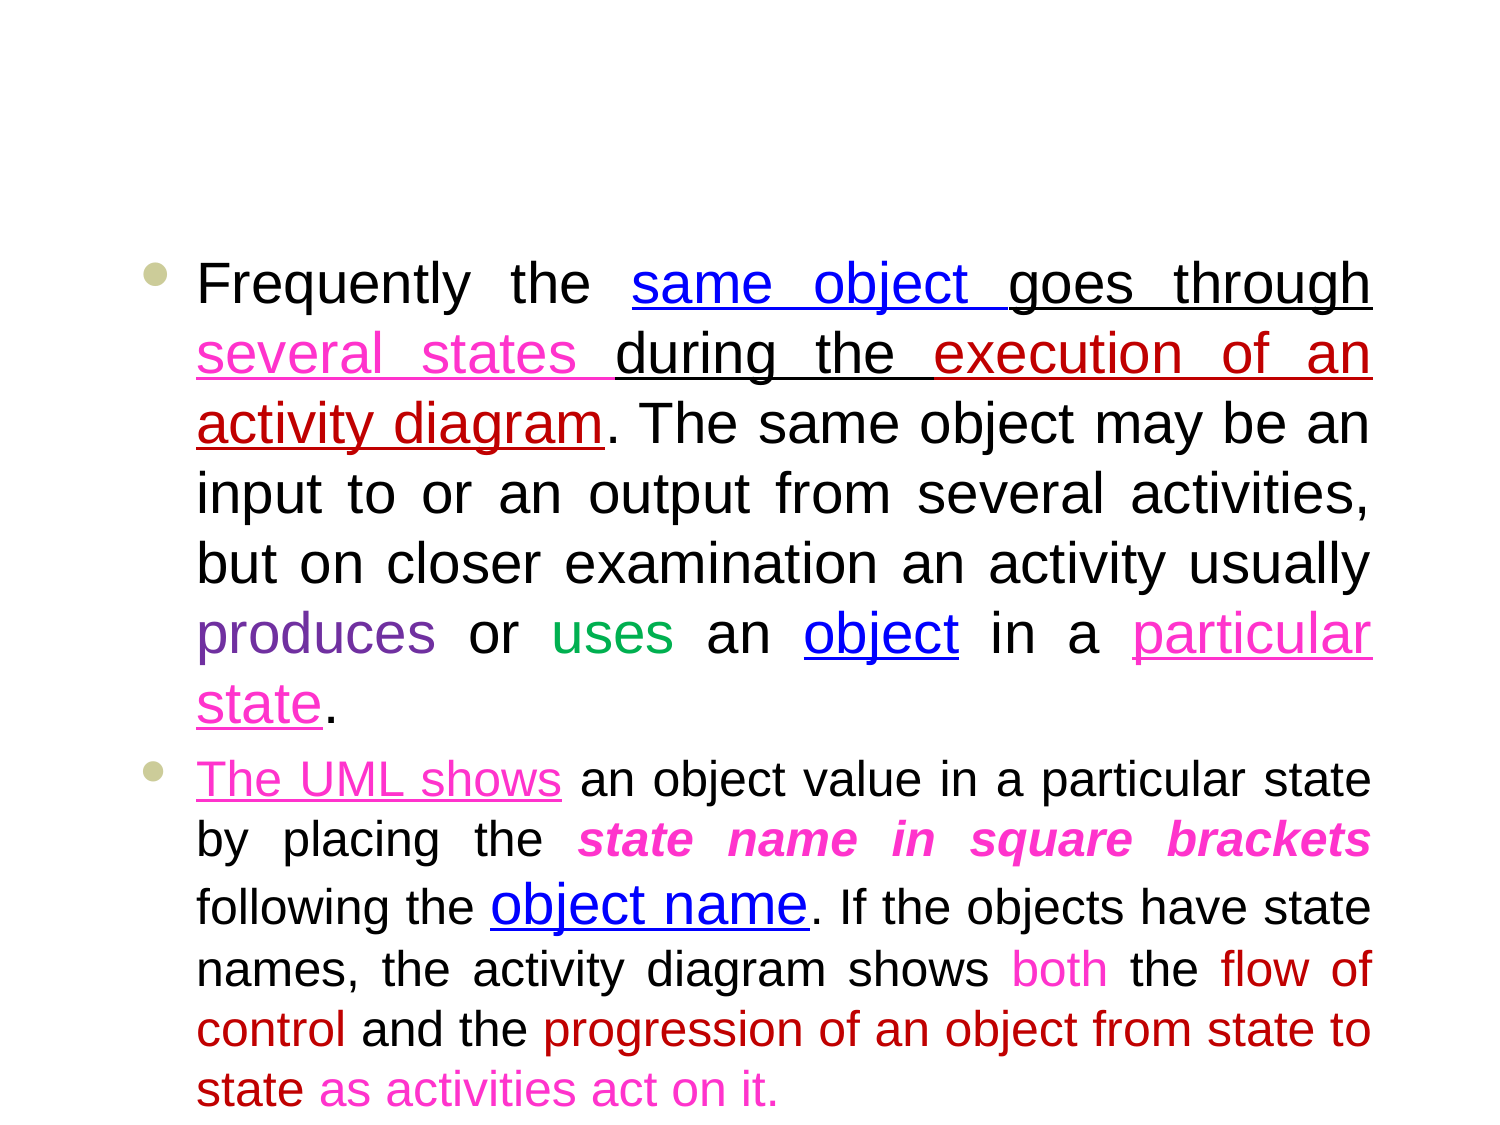

#
Frequently the same object goes through several states during the execution of an activity diagram. The same object may be an input to or an output from several activities, but on closer examination an activity usually produces or uses an object in a particular state.
The UML shows an object value in a particular state by placing the state name in square brackets following the object name. If the objects have state names, the activity diagram shows both the flow of control and the progression of an object from state to state as activities act on it.